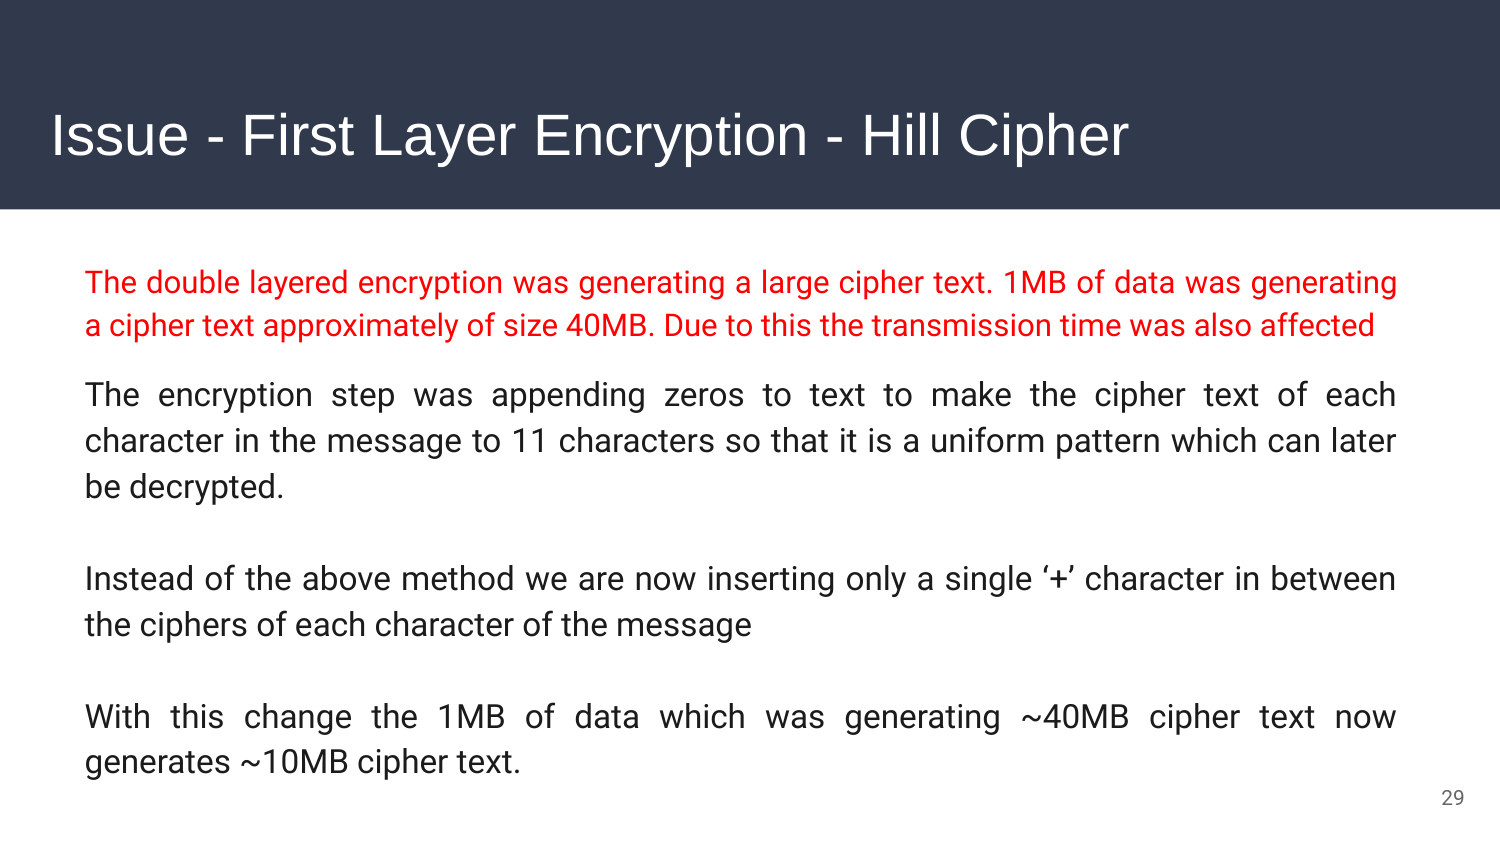

# Issue - First Layer Encryption - Hill Cipher

The double layered encryption was generating a large cipher text. 1MB of data was generating a cipher text approximately of size 40MB. Due to this the transmission time was also affected
The encryption step was appending zeros to text to make the cipher text of each character in the message to 11 characters so that it is a uniform pattern which can later be decrypted.

Instead of the above method we are now inserting only a single ‘+’ character in between the ciphers of each character of the message

With this change the 1MB of data which was generating ~40MB cipher text now generates ~10MB cipher text.
29